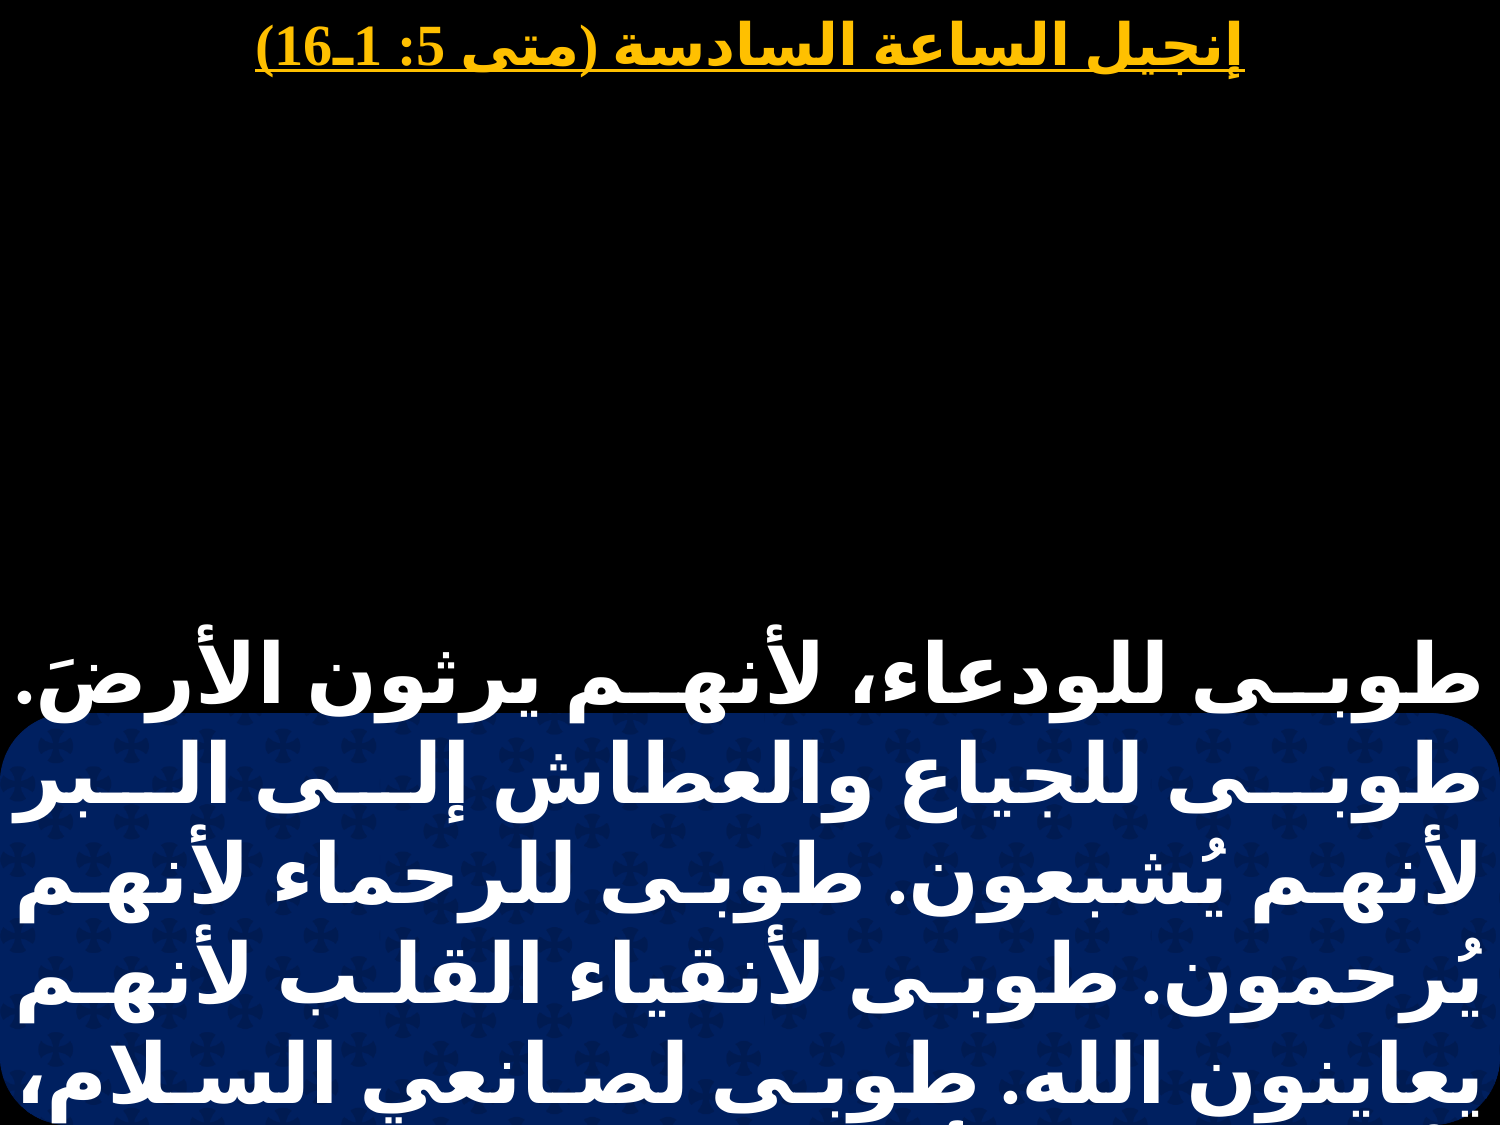

طوبى للودعاء، لأنهم يرثون الأرضَ. طوبى للجياع والعطاش إلى البر لأنهم يُشبعون. طوبى للرحماء لأنهم يُرحمون. طوبى لأنقياء القلب لأنهم يعاينون الله. طوبى لصانعي السلام، لأنهم يُدعَون أبناءَ الله.